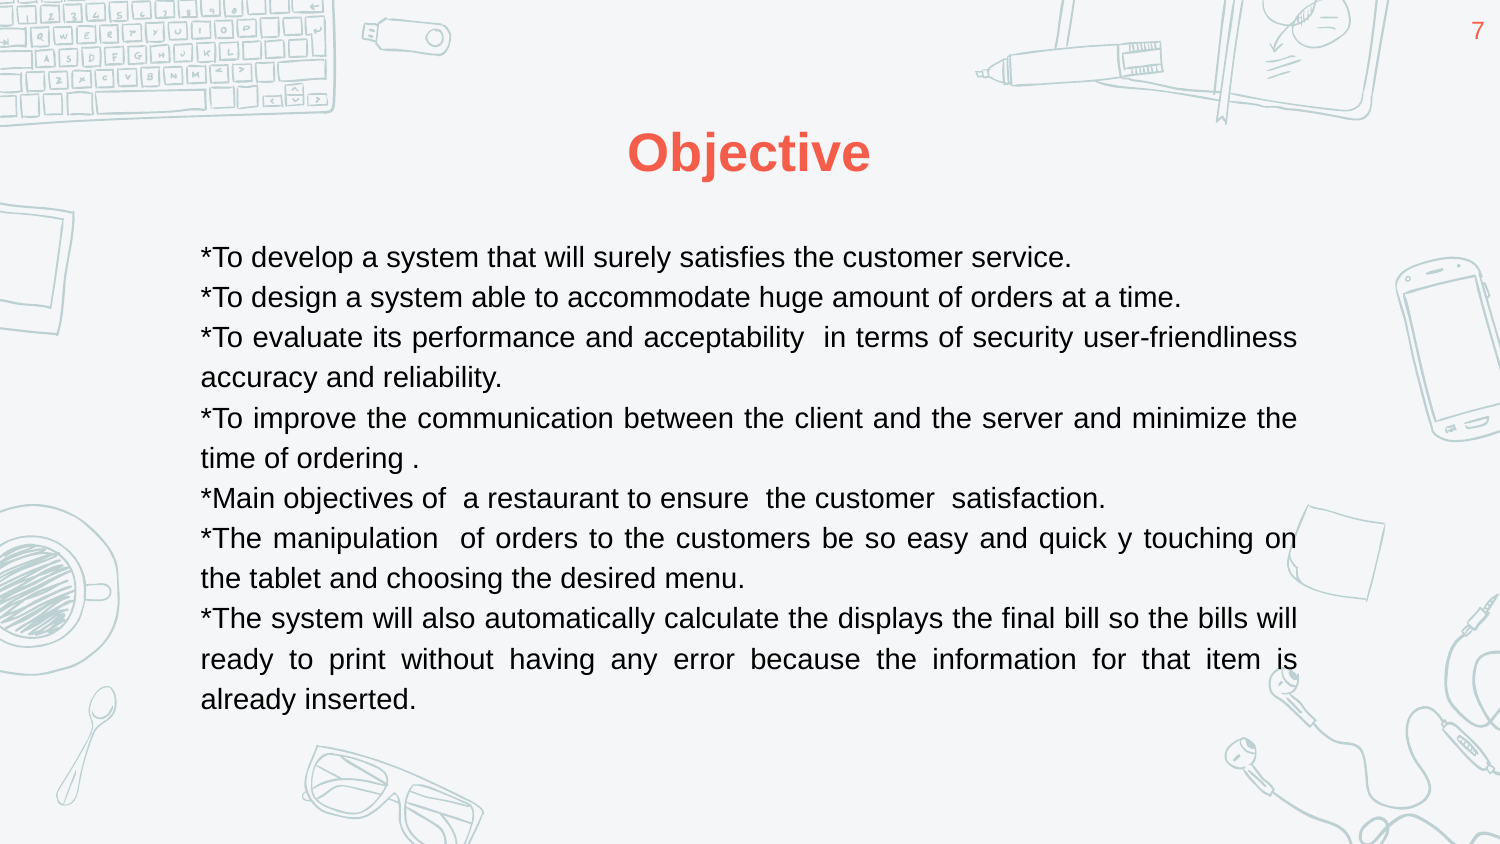

7
# Objective

*To develop a system that will surely satisfies the customer service.
*To design a system able to accommodate huge amount of orders at a time.
*To evaluate its performance and acceptability  in terms of security user-friendliness accuracy and reliability.
*To improve the communication between the client and the server and minimize the time of ordering .
*Main objectives of  a restaurant to ensure  the customer  satisfaction.
*The manipulation  of orders to the customers be so easy and quick y touching on the tablet and choosing the desired menu.
*The system will also automatically calculate the displays the final bill so the bills will ready to print without having any error because the information for that item is already inserted.